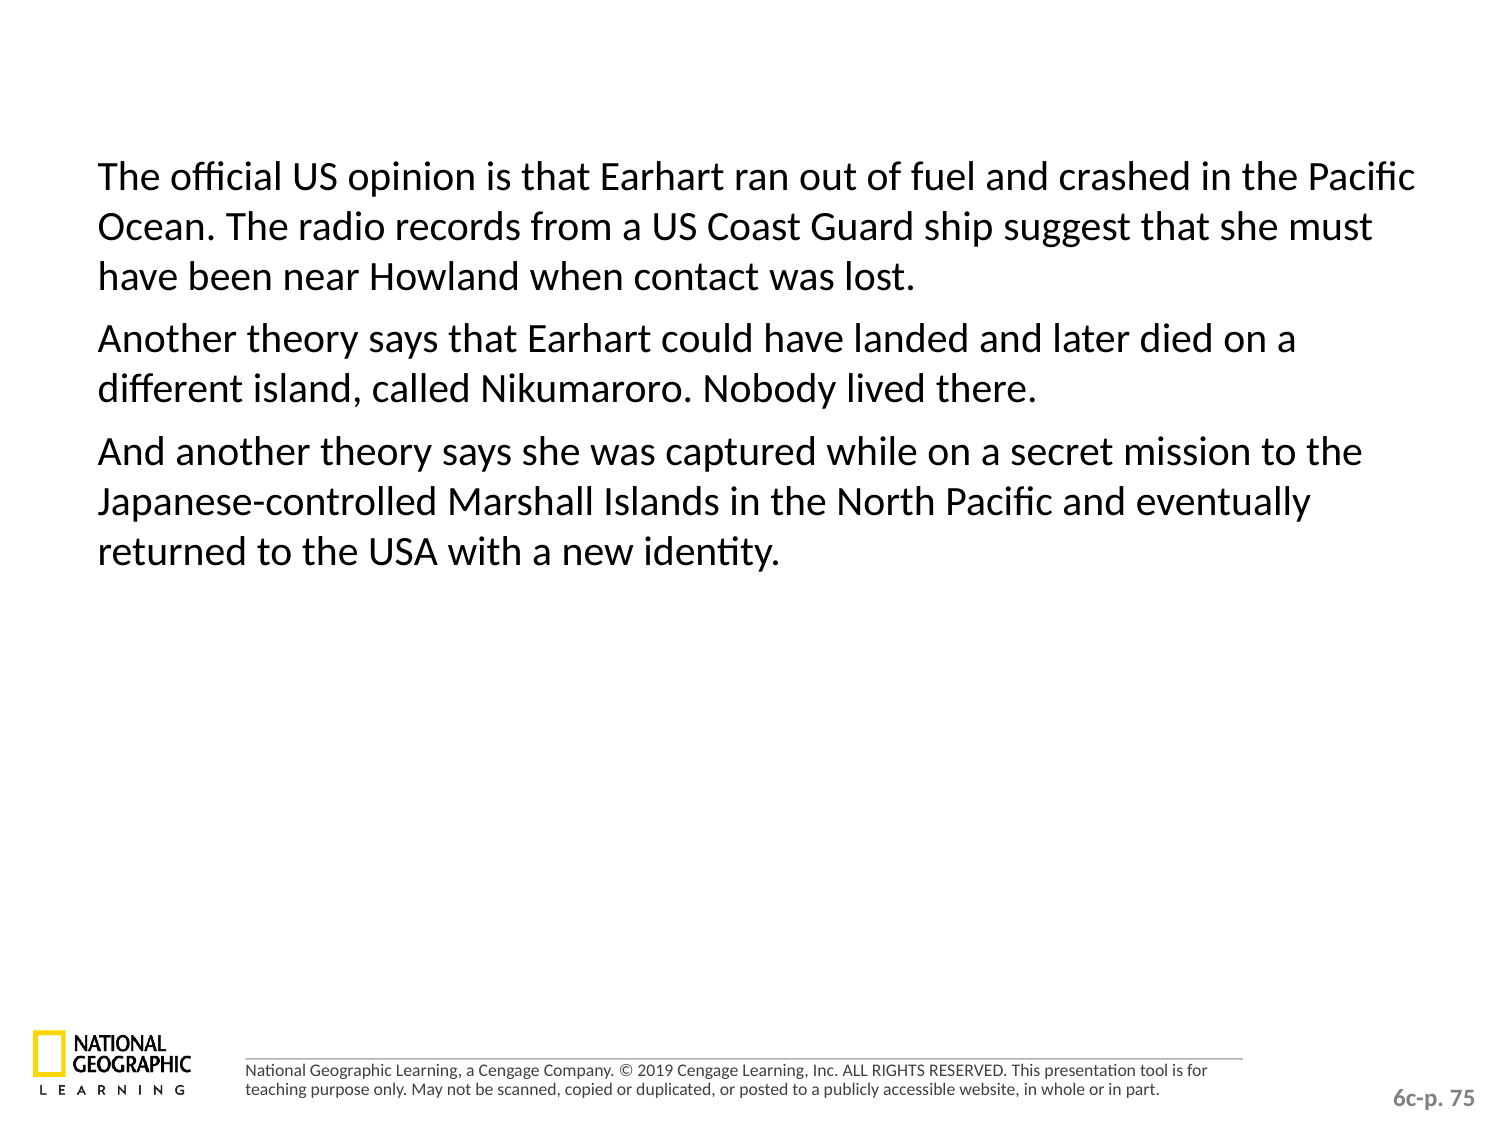

The official US opinion is that Earhart ran out of fuel and crashed in the Pacific Ocean. The radio records from a US Coast Guard ship suggest that she must have been near Howland when contact was lost.
Another theory says that Earhart could have landed and later died on a different island, called Nikumaroro. Nobody lived there.
And another theory says she was captured while on a secret mission to the Japanese-controlled Marshall Islands in the North Pacific and eventually returned to the USA with a new identity.
6c-p. 75